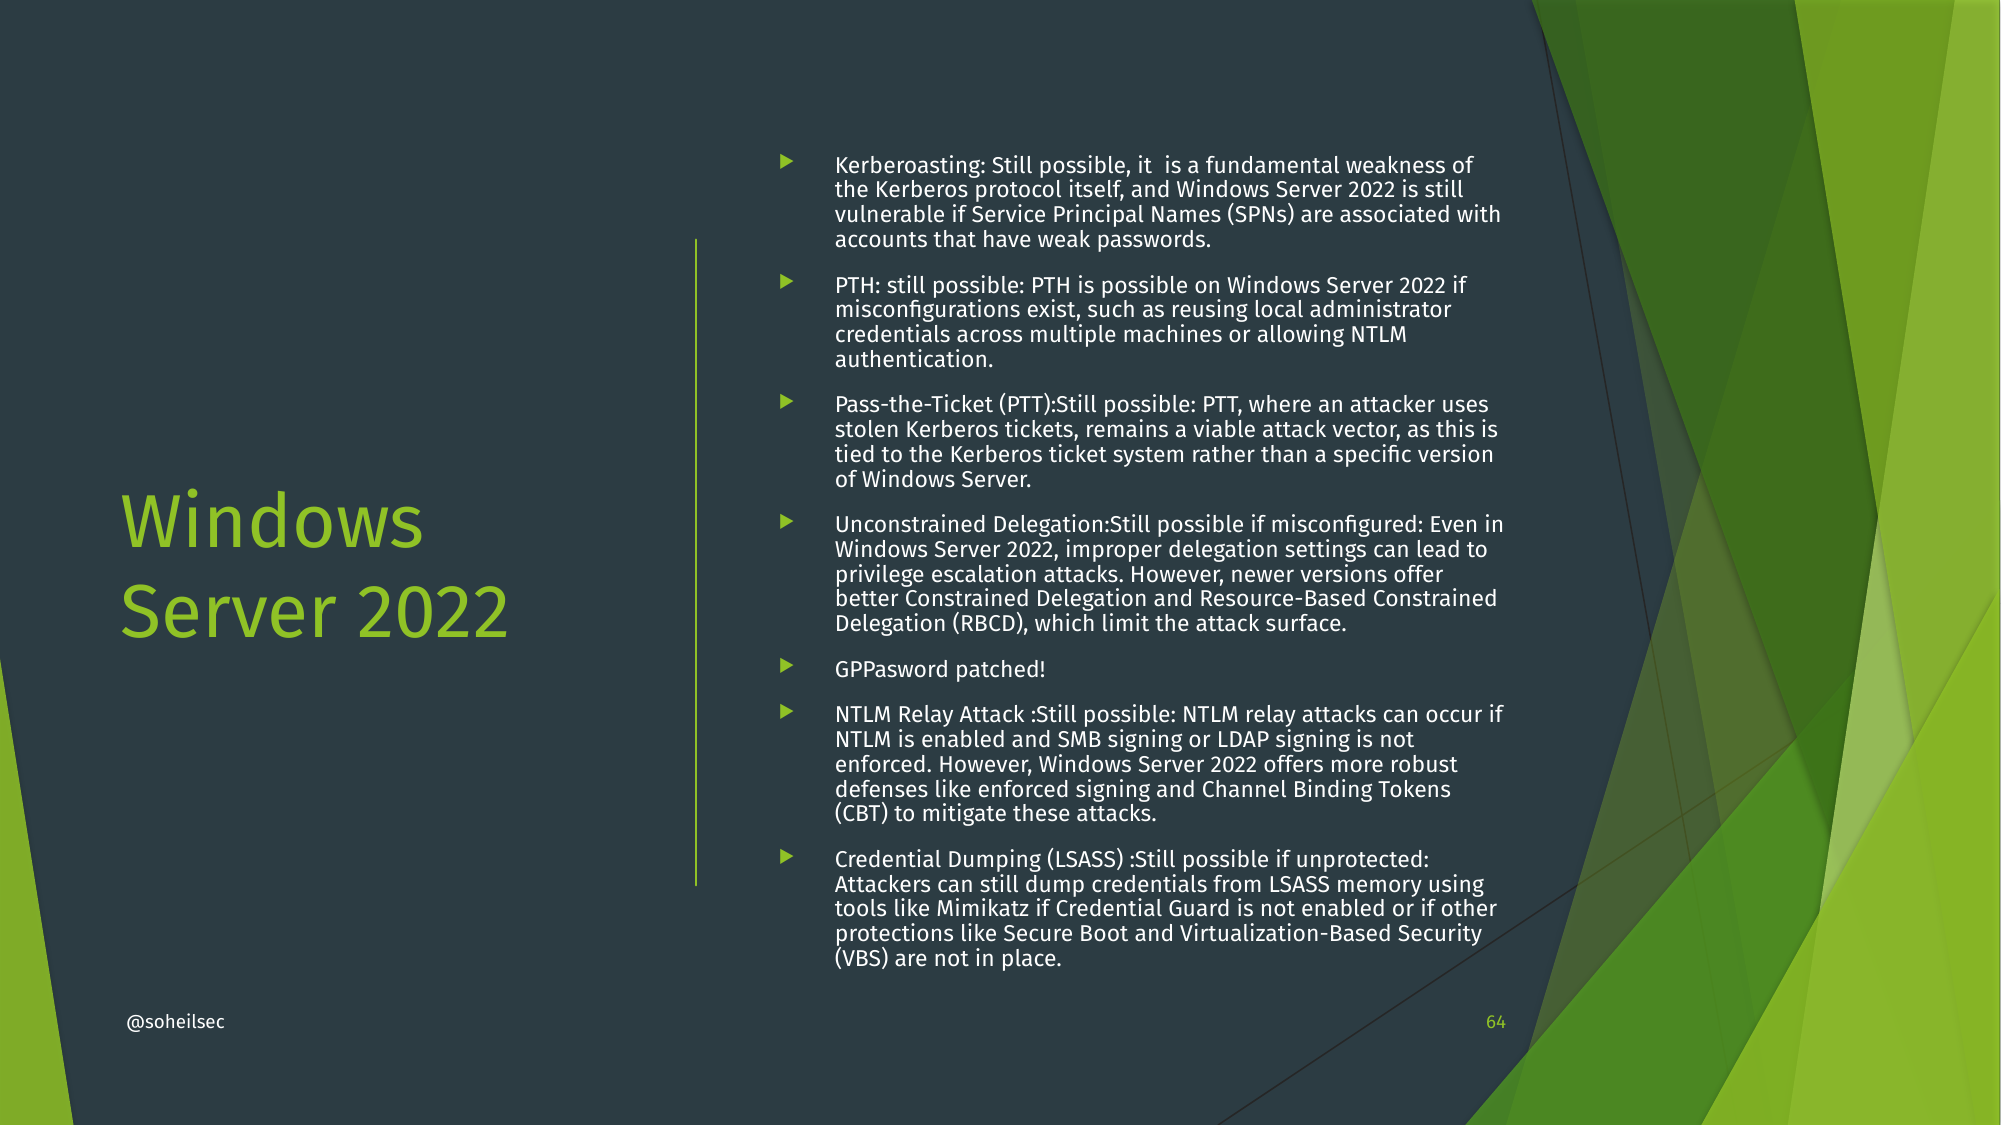

# Windows Server 2022
Kerberoasting: Still possible, it  is a fundamental weakness of the Kerberos protocol itself, and Windows Server 2022 is still vulnerable if Service Principal Names (SPNs) are associated with accounts that have weak passwords.
PTH: still possible: PTH is possible on Windows Server 2022 if misconfigurations exist, such as reusing local administrator credentials across multiple machines or allowing NTLM authentication.
Pass-the-Ticket (PTT):Still possible: PTT, where an attacker uses stolen Kerberos tickets, remains a viable attack vector, as this is tied to the Kerberos ticket system rather than a specific version of Windows Server.
Unconstrained Delegation:Still possible if misconfigured: Even in Windows Server 2022, improper delegation settings can lead to privilege escalation attacks. However, newer versions offer better Constrained Delegation and Resource-Based Constrained Delegation (RBCD), which limit the attack surface.
GPPasword patched!
NTLM Relay Attack :Still possible: NTLM relay attacks can occur if NTLM is enabled and SMB signing or LDAP signing is not enforced. However, Windows Server 2022 offers more robust defenses like enforced signing and Channel Binding Tokens (CBT) to mitigate these attacks.
Credential Dumping (LSASS) :Still possible if unprotected: Attackers can still dump credentials from LSASS memory using tools like Mimikatz if Credential Guard is not enabled or if other protections like Secure Boot and Virtualization-Based Security (VBS) are not in place.
@soheilsec
64